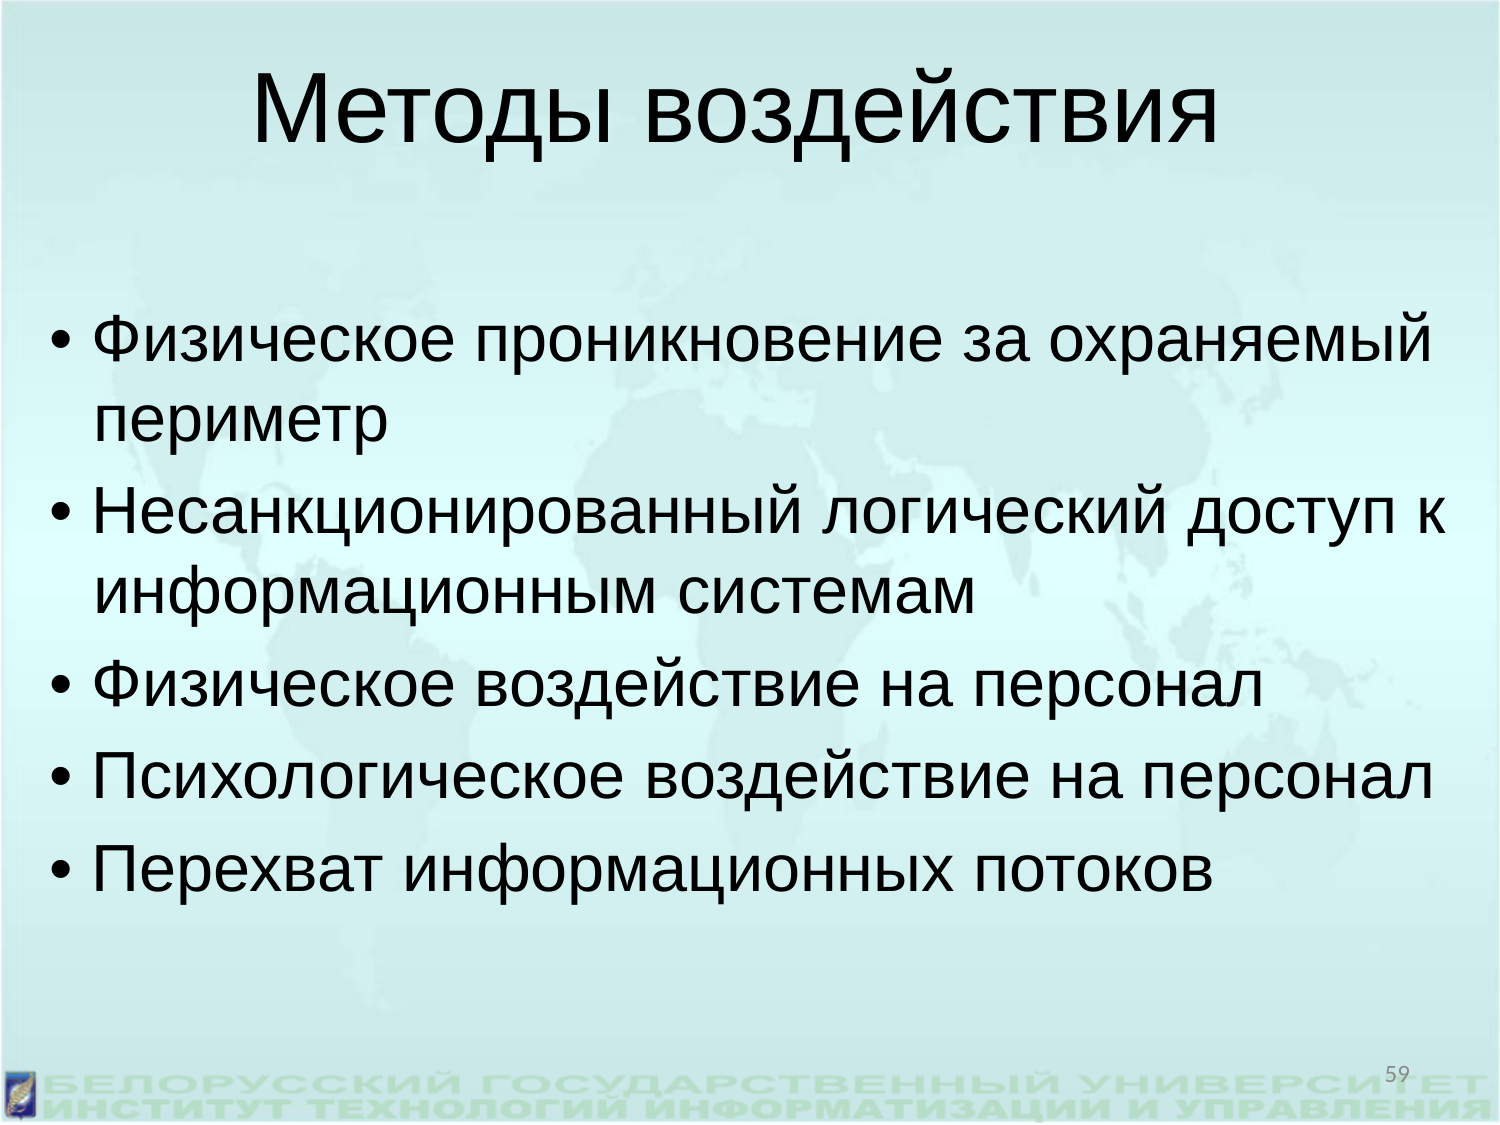

Методы воздействия

• Физическое проникновение за охраняемый периметр
• Несанкционированный логический доступ к информационным системам
• Физическое воздействие на персонал
• Психологическое воздействие на персонал
• Перехват информационных потоков
59